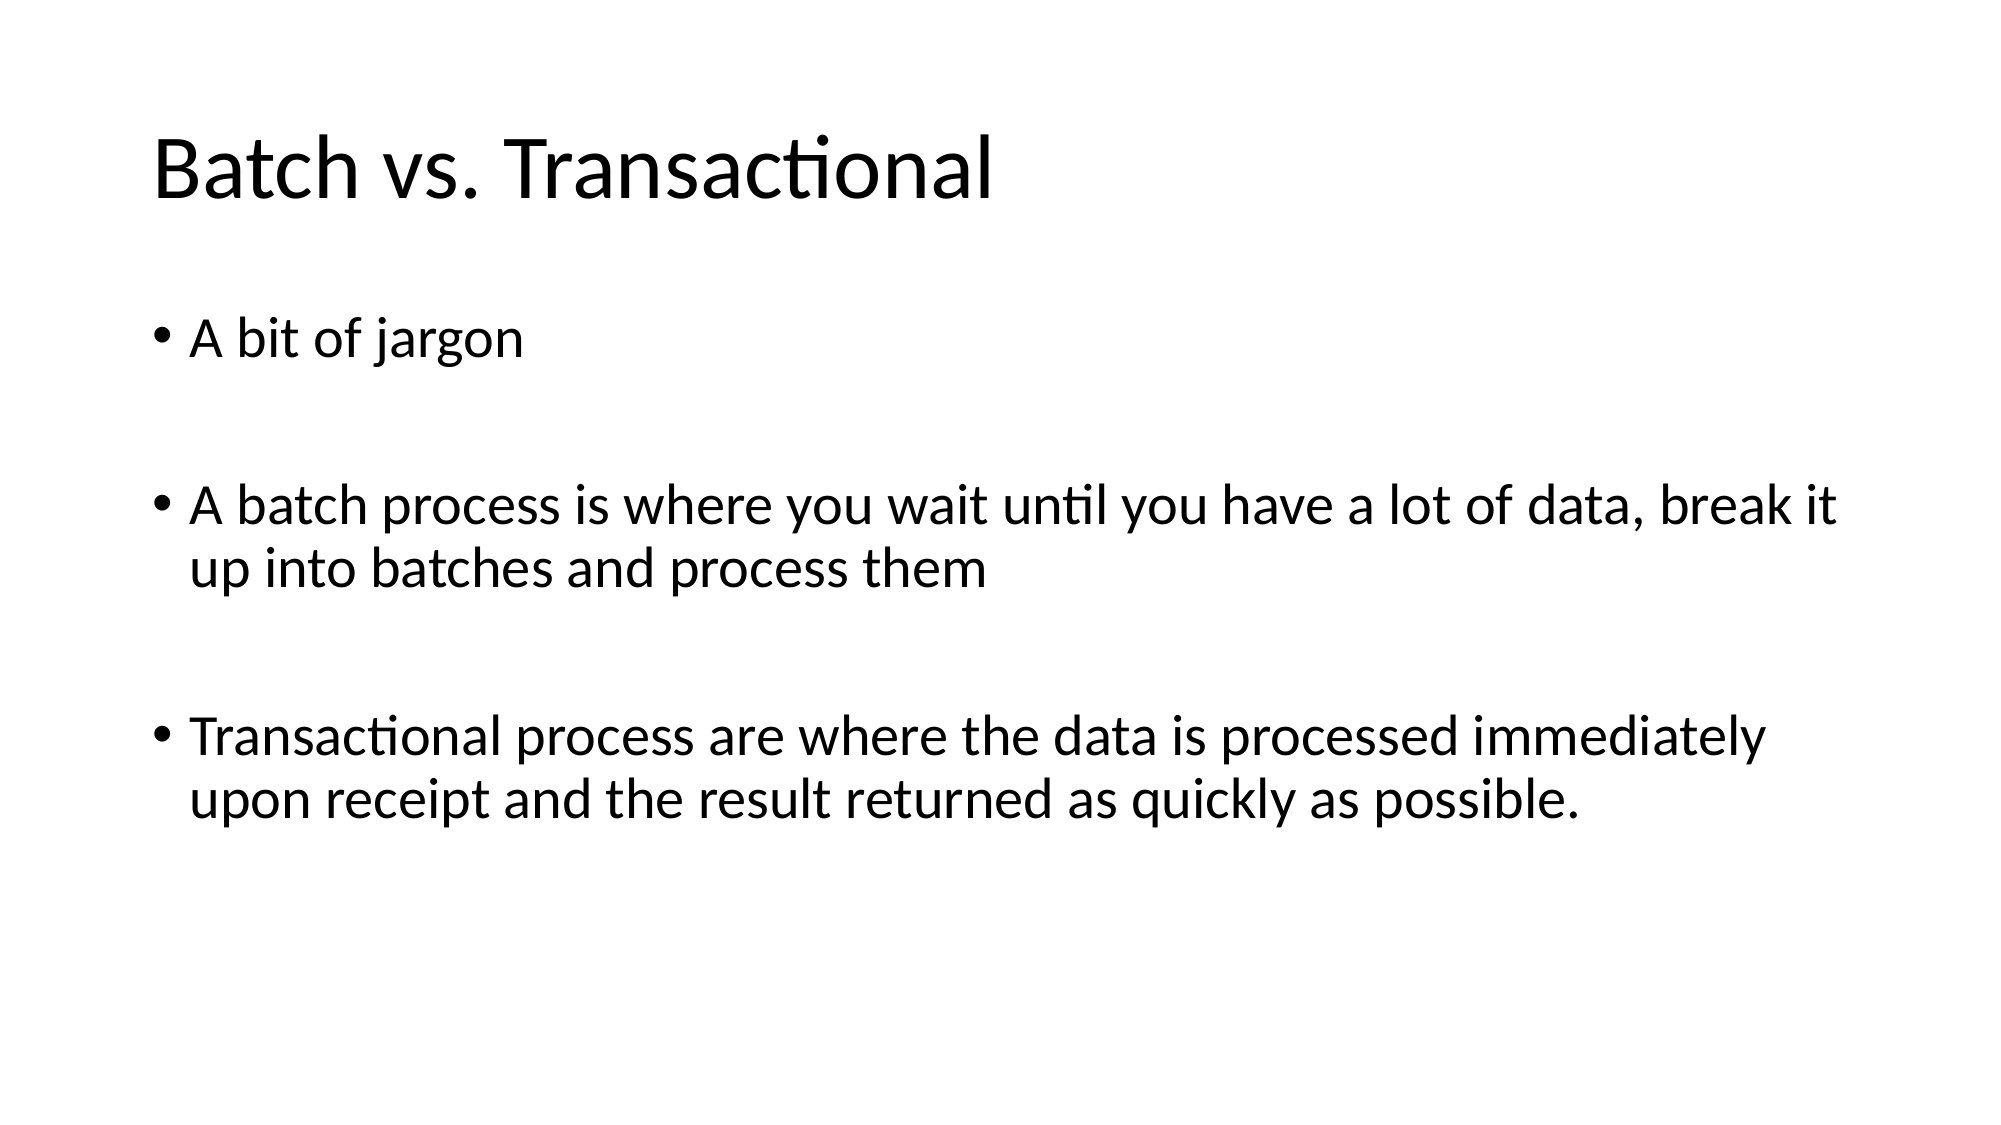

# Batch vs. Transactional
A bit of jargon

A batch process is where you wait until you have a lot of data, break it up into batches and process them

Transactional process are where the data is processed immediately upon receipt and the result returned as quickly as possible.